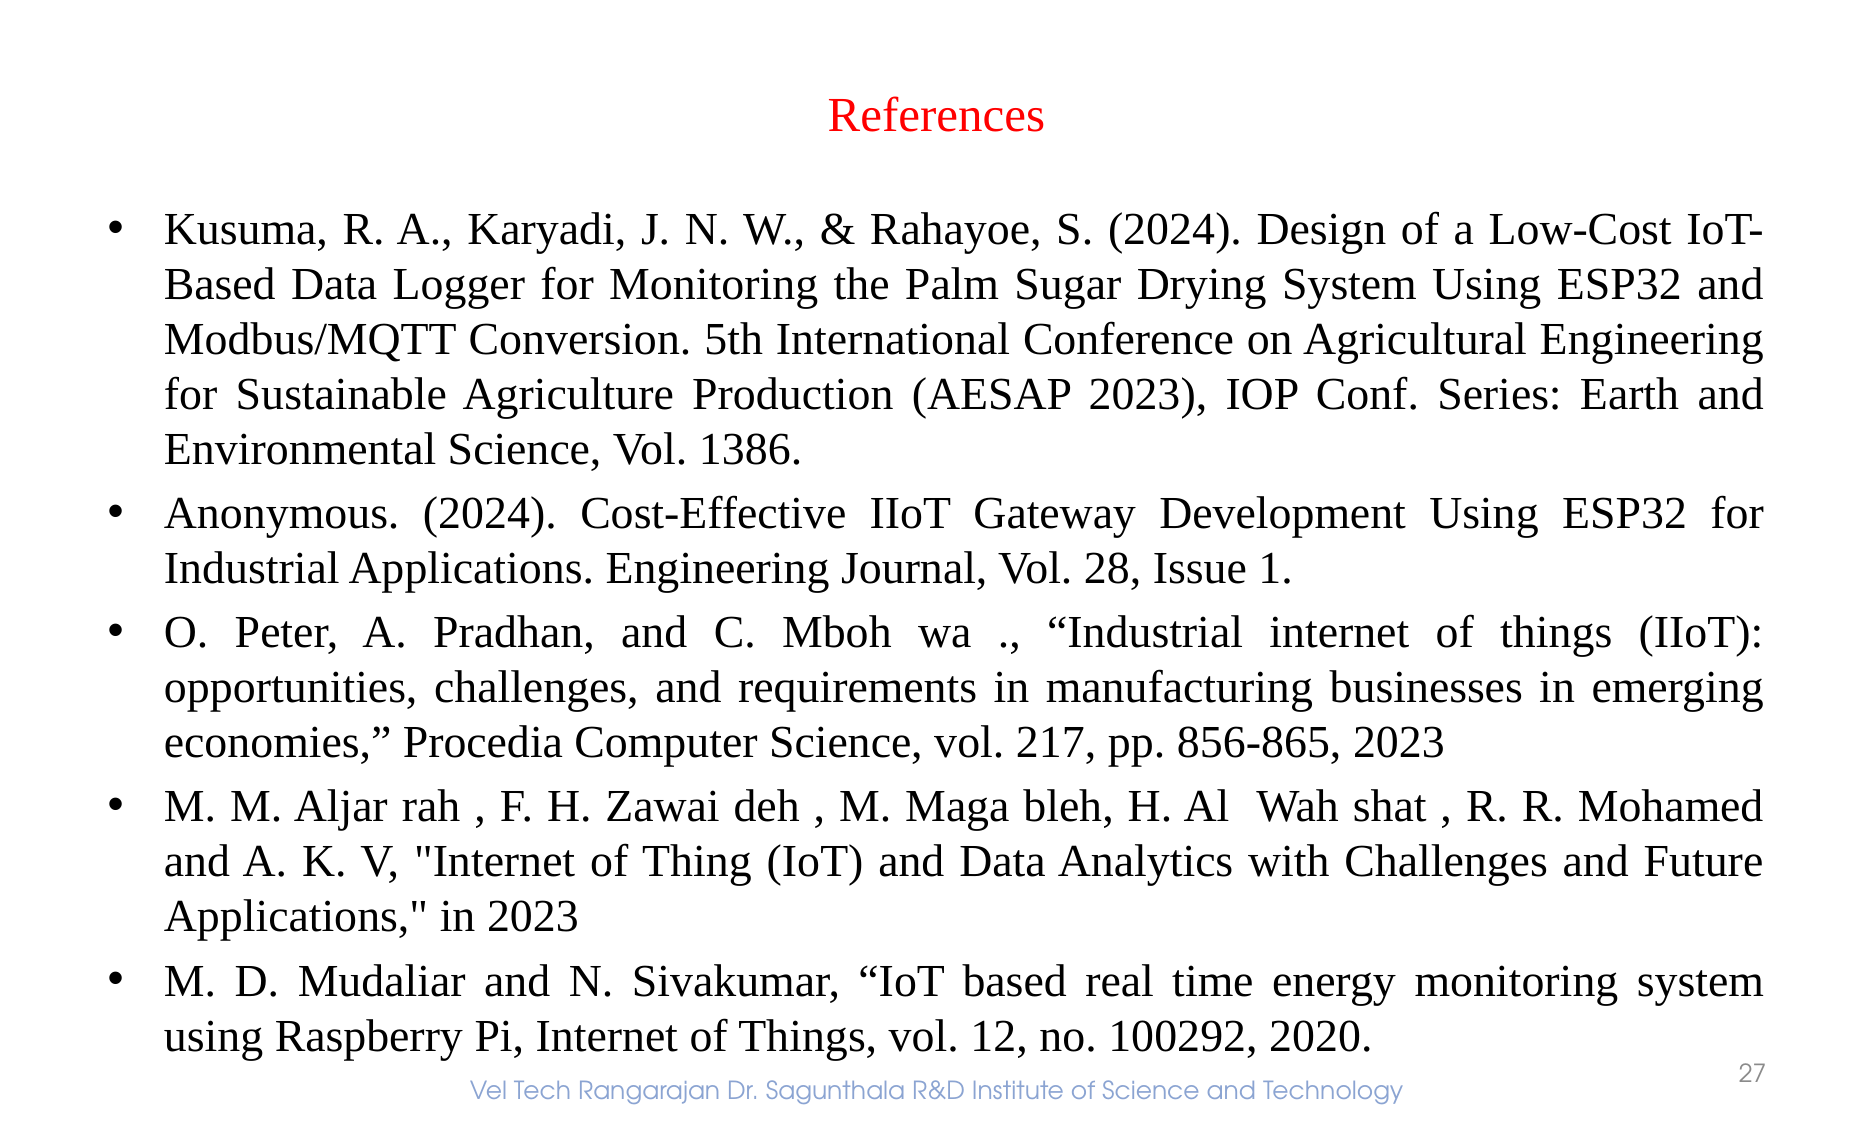

# References
Kusuma, R. A., Karyadi, J. N. W., & Rahayoe, S. (2024). Design of a Low-Cost IoT-Based Data Logger for Monitoring the Palm Sugar Drying System Using ESP32 and Modbus/MQTT Conversion. 5th International Conference on Agricultural Engineering for Sustainable Agriculture Production (AESAP 2023), IOP Conf. Series: Earth and Environmental Science, Vol. 1386.
Anonymous. (2024). Cost-Effective IIoT Gateway Development Using ESP32 for Industrial Applications. Engineering Journal, Vol. 28, Issue 1.
O. Peter, A. Pradhan, and C. Mboh wa ., “Industrial internet of things (IIoT): opportunities, challenges, and requirements in manufacturing businesses in emerging economies,” Procedia Computer Science, vol. 217, pp. 856-865, 2023
M. M. Aljar rah , F. H. Zawai deh , M. Maga bleh, H. Al  Wah shat , R. R. Mohamed and A. K. V, "Internet of Thing (IoT) and Data Analytics with Challenges and Future Applications," in 2023
M. D. Mudaliar and N. Sivakumar, “IoT based real time energy monitoring system using Raspberry Pi, Internet of Things, vol. 12, no. 100292, 2020.
27
Vel Tech Rangarajan Dr. Sagunthala R&D Institute of Science and Technology